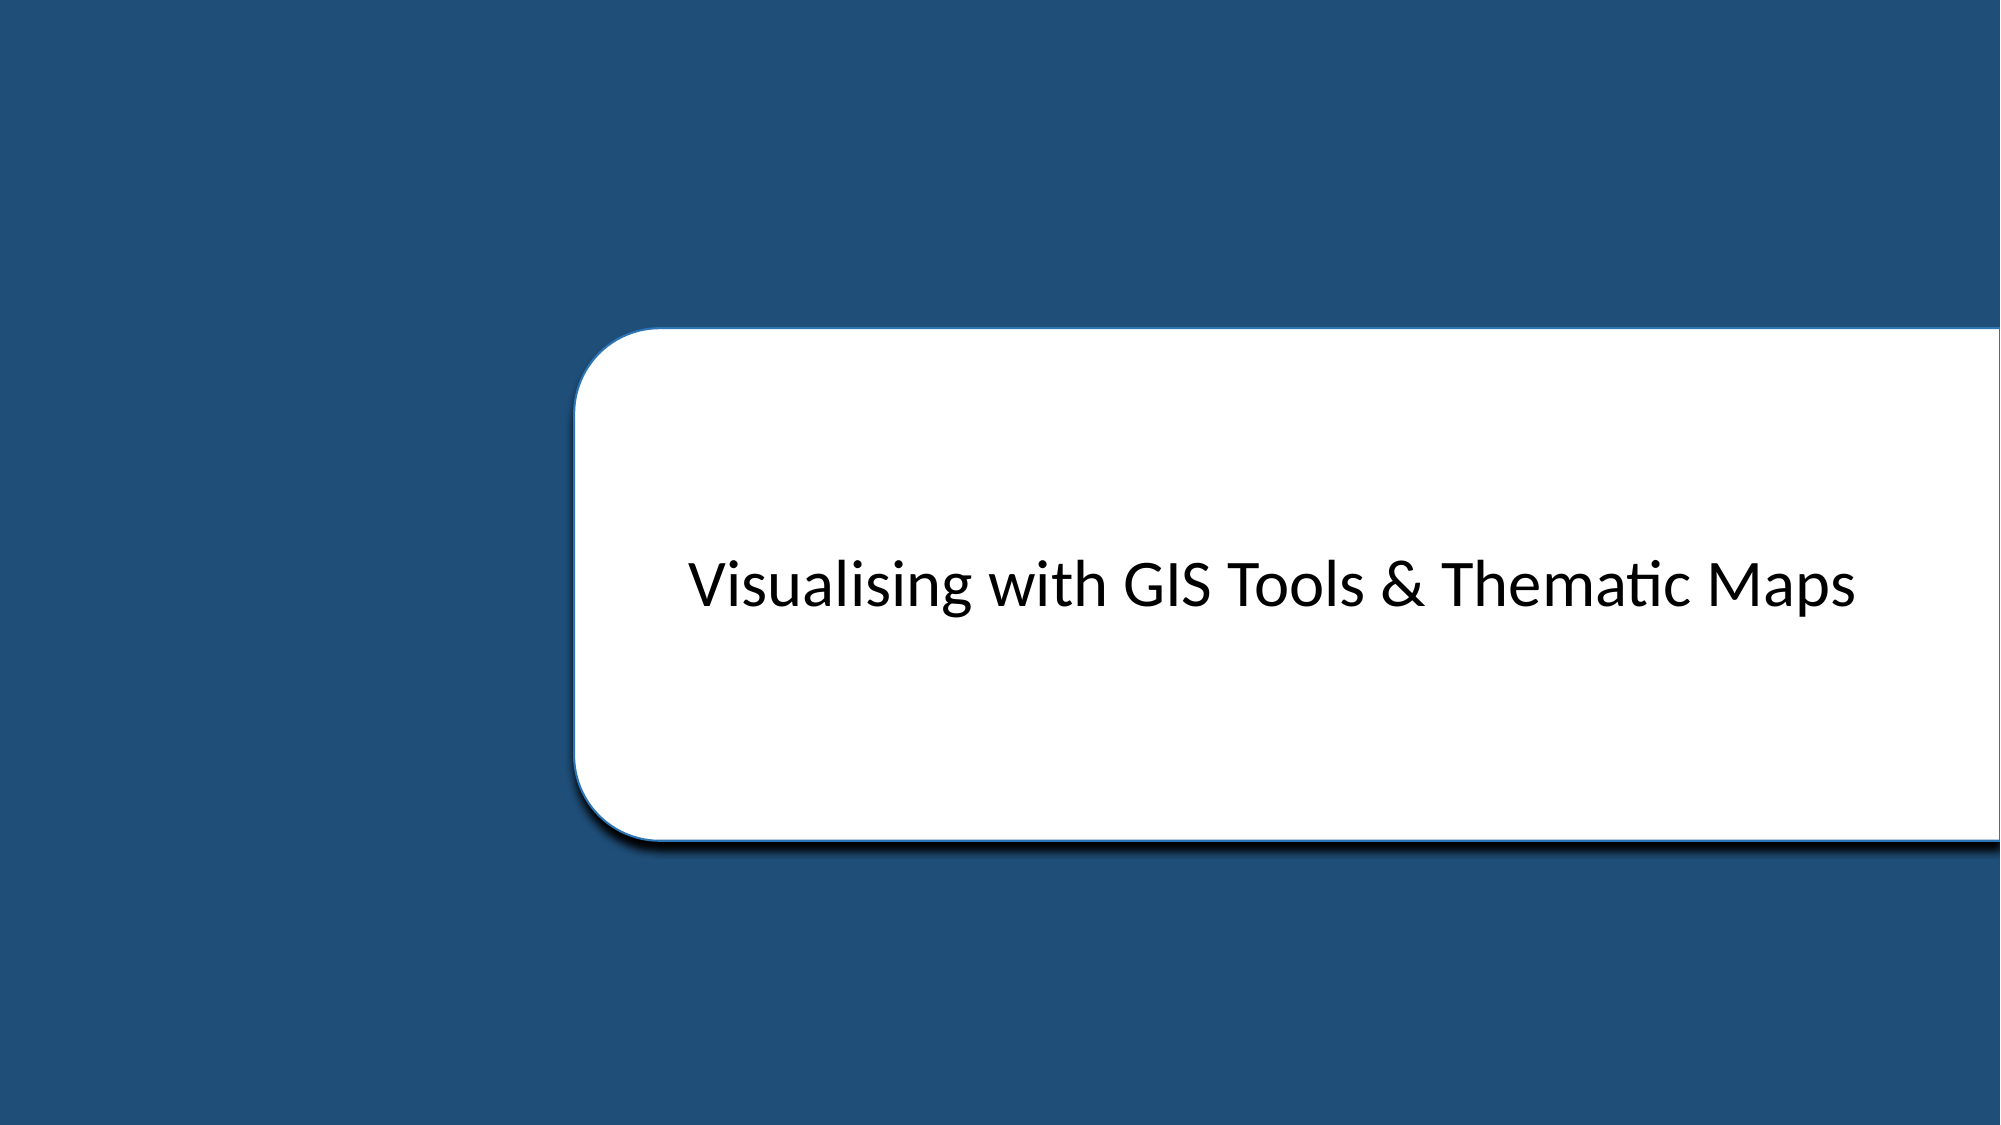

Visualising with GIS Tools & Thematic Maps